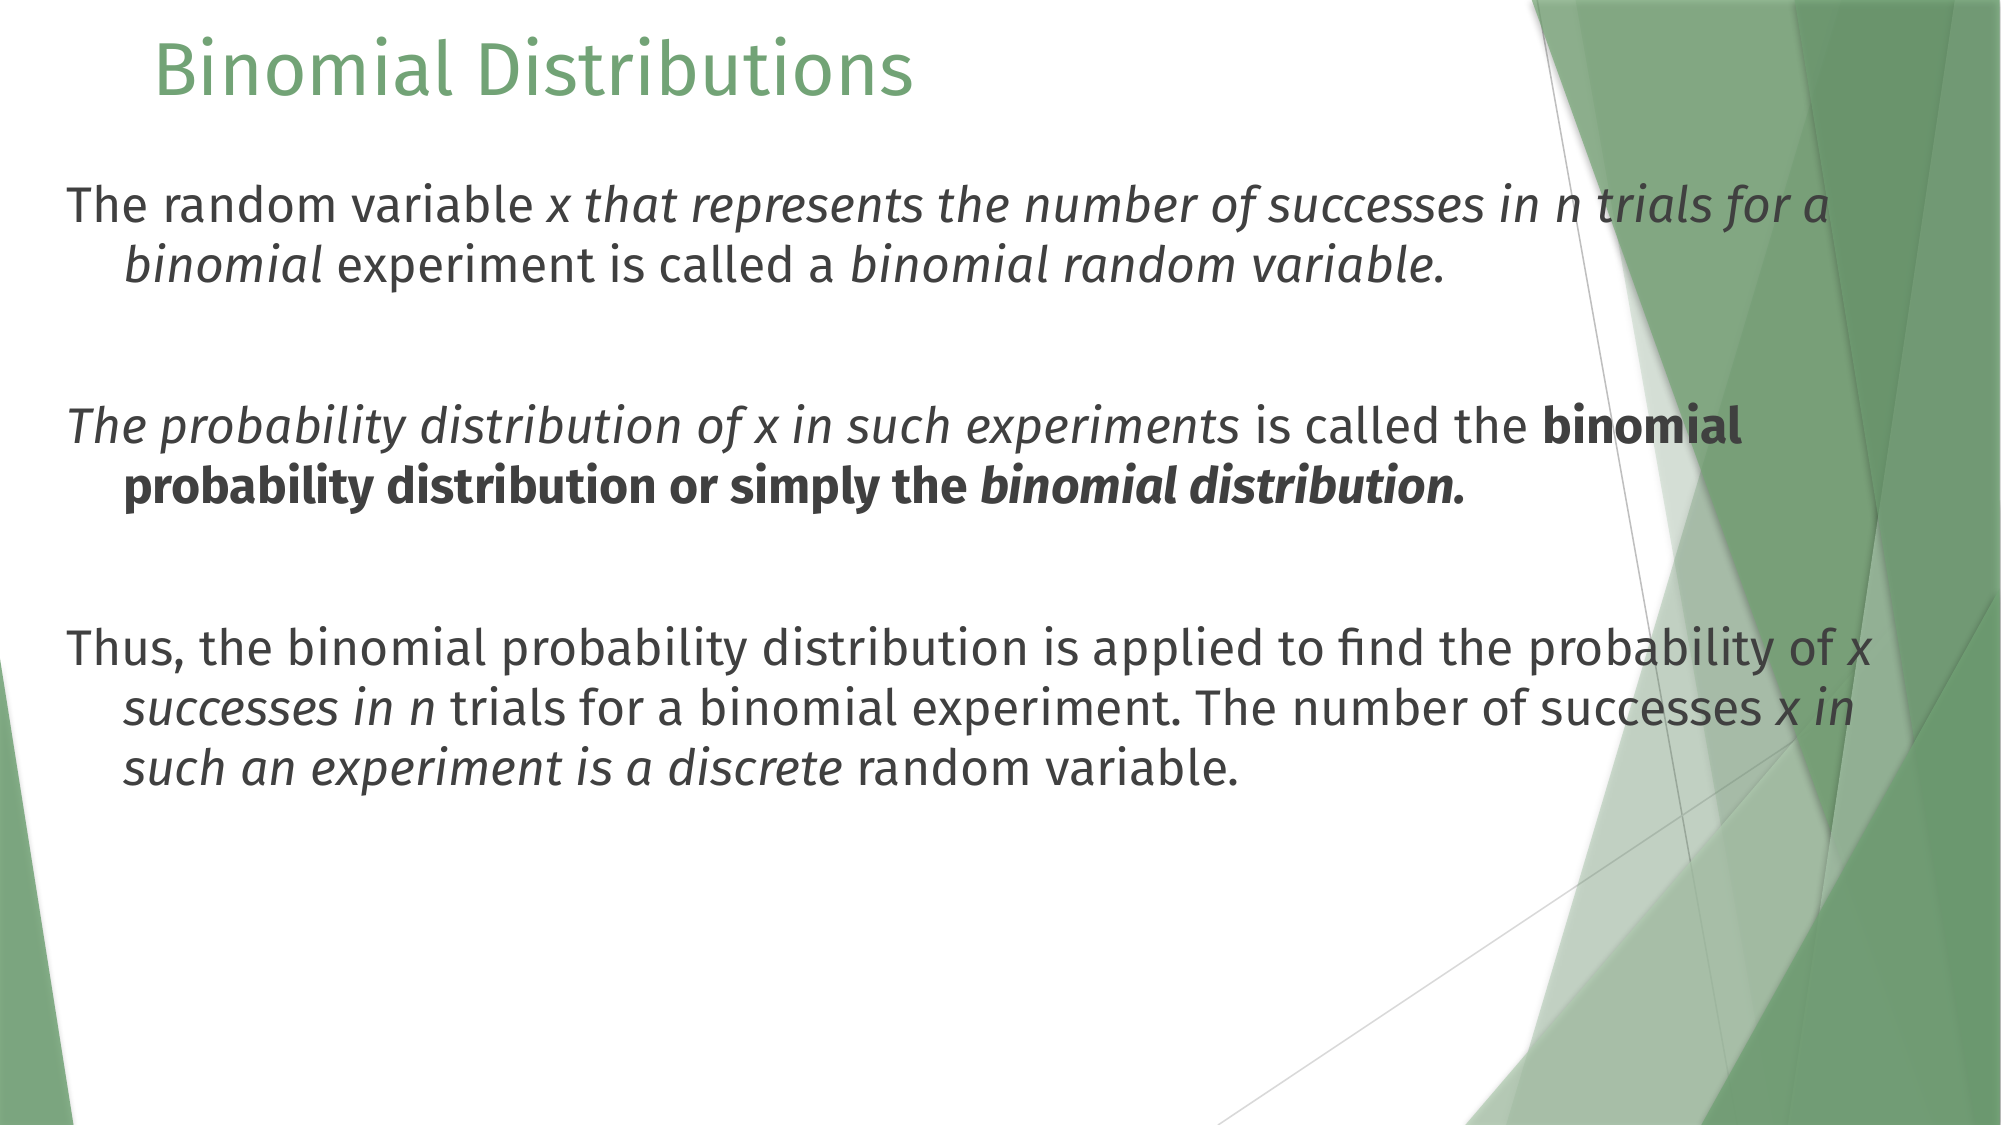

# Binomial Distributions
The random variable x that represents the number of successes in n trials for a binomial experiment is called a binomial random variable.

The probability distribution of x in such experiments is called the binomial probability distribution or simply the binomial distribution.

Thus, the binomial probability distribution is applied to find the probability of x successes in n trials for a binomial experiment. The number of successes x in such an experiment is a discrete random variable.